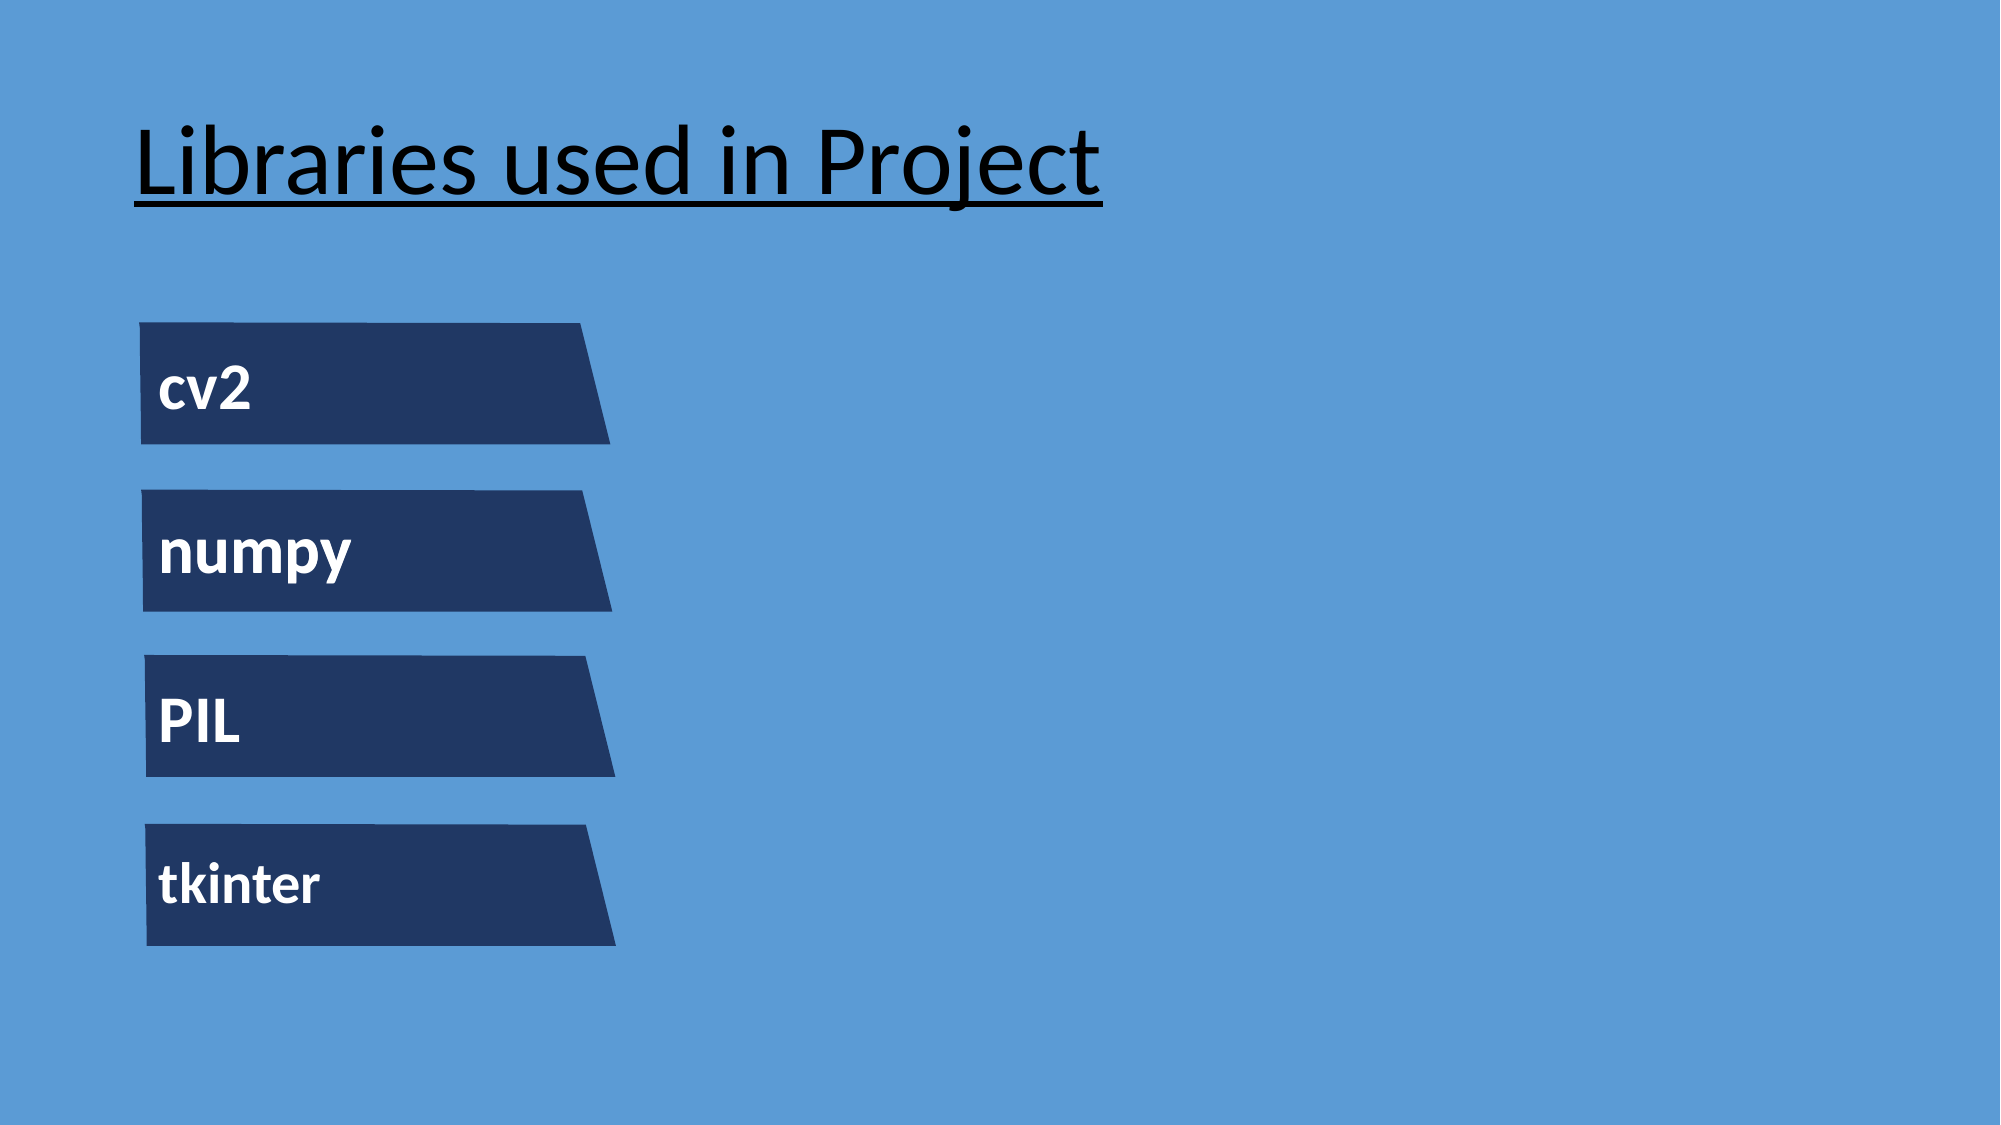

Libraries used in Project

cv2

numpy
numpy

PIL

tkinter